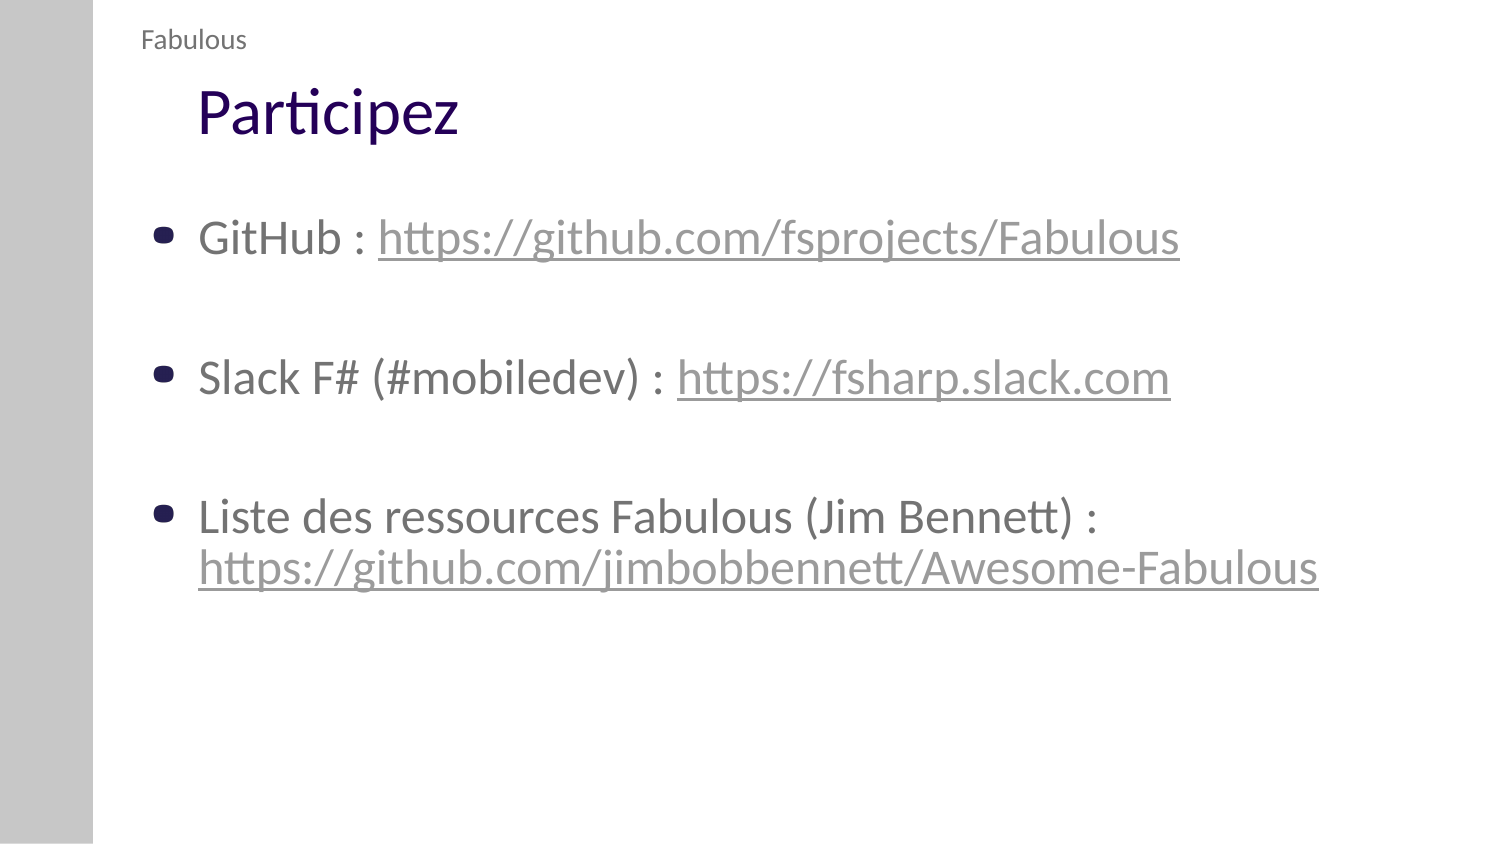

Fabulous
# Participez
GitHub : https://github.com/fsprojects/Fabulous

Slack F# (#mobiledev) : https://fsharp.slack.com

Liste des ressources Fabulous (Jim Bennett) : https://github.com/jimbobbennett/Awesome-Fabulous